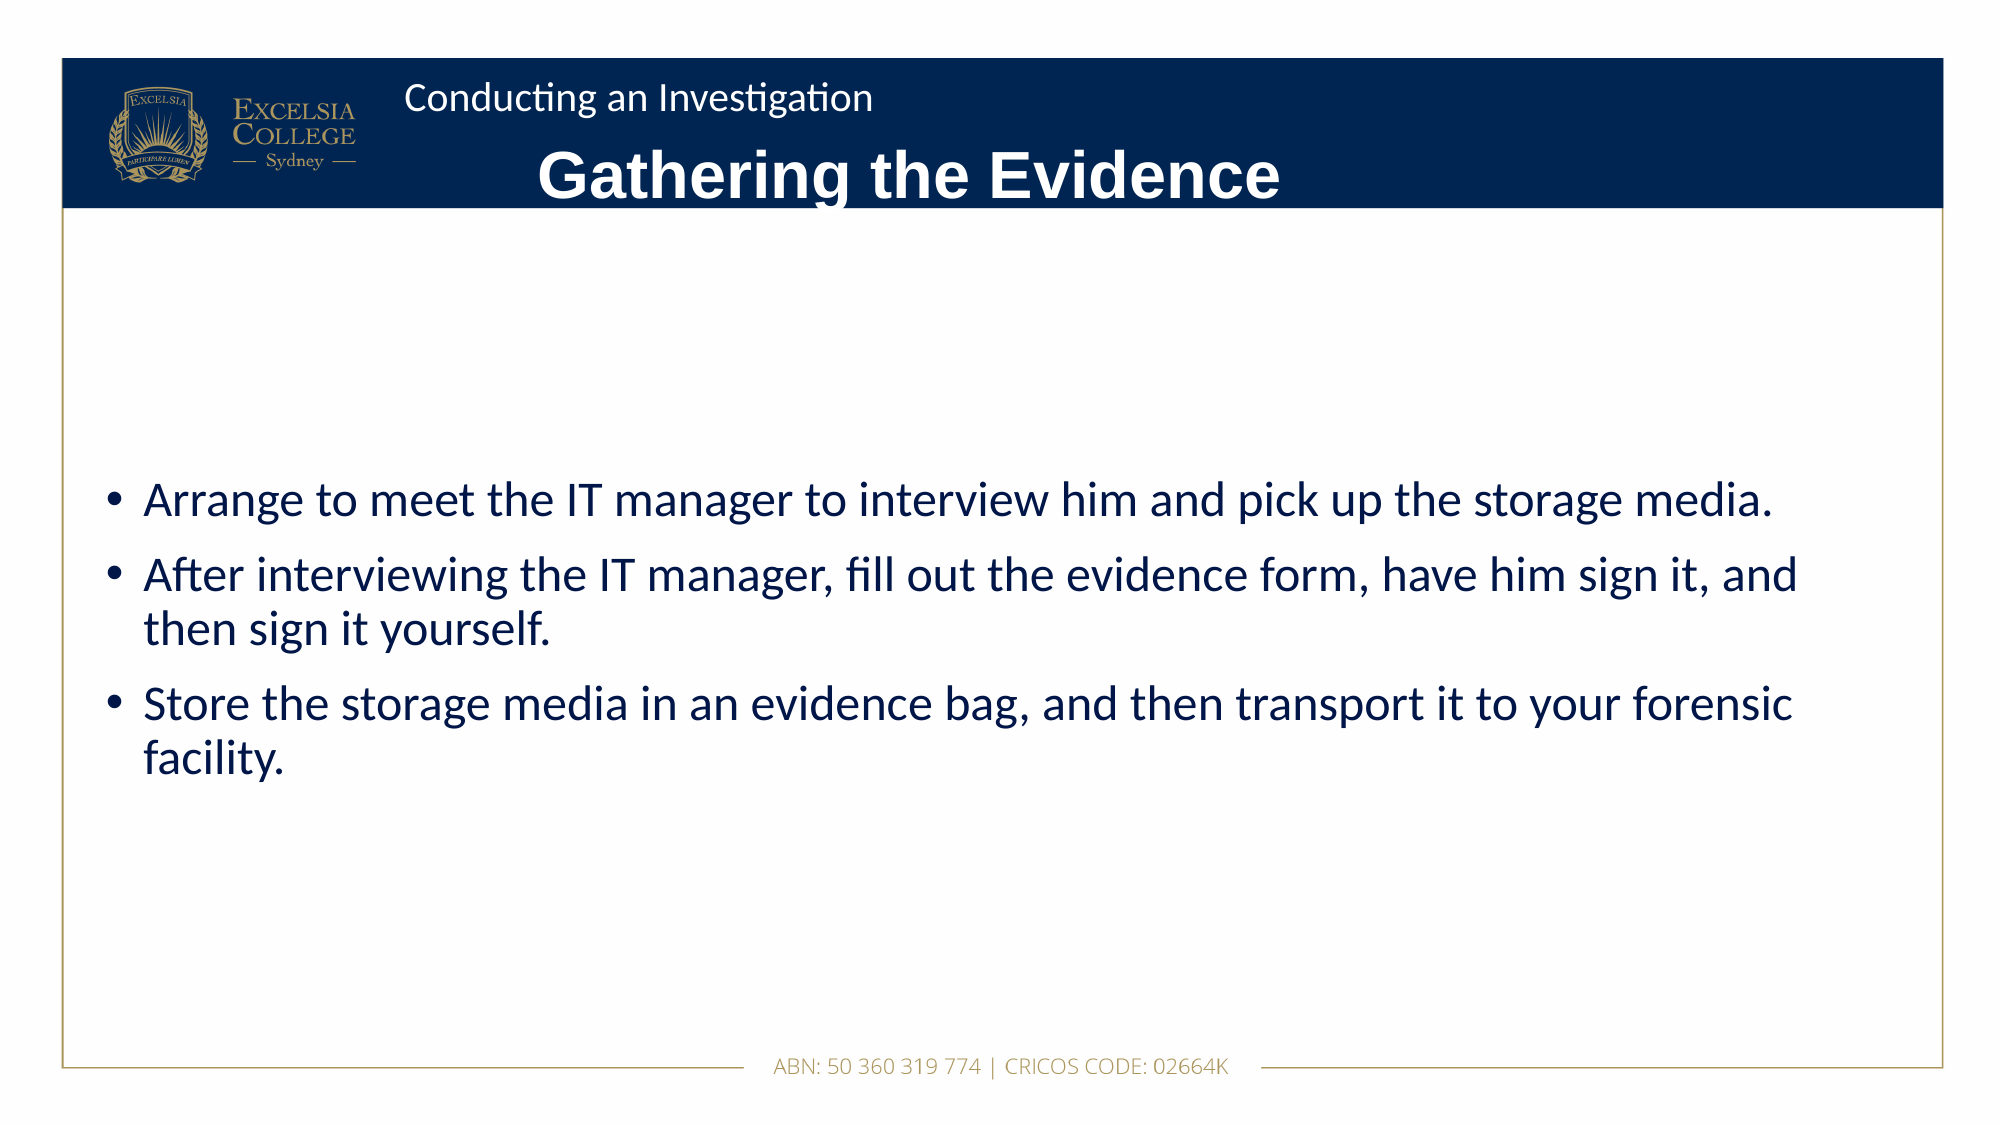

# Conducting an Investigation
Gathering the Evidence
Arrange to meet the IT manager to interview him and pick up the storage media.
After interviewing the IT manager, fill out the evidence form, have him sign it, and then sign it yourself.
Store the storage media in an evidence bag, and then transport it to your forensic facility.